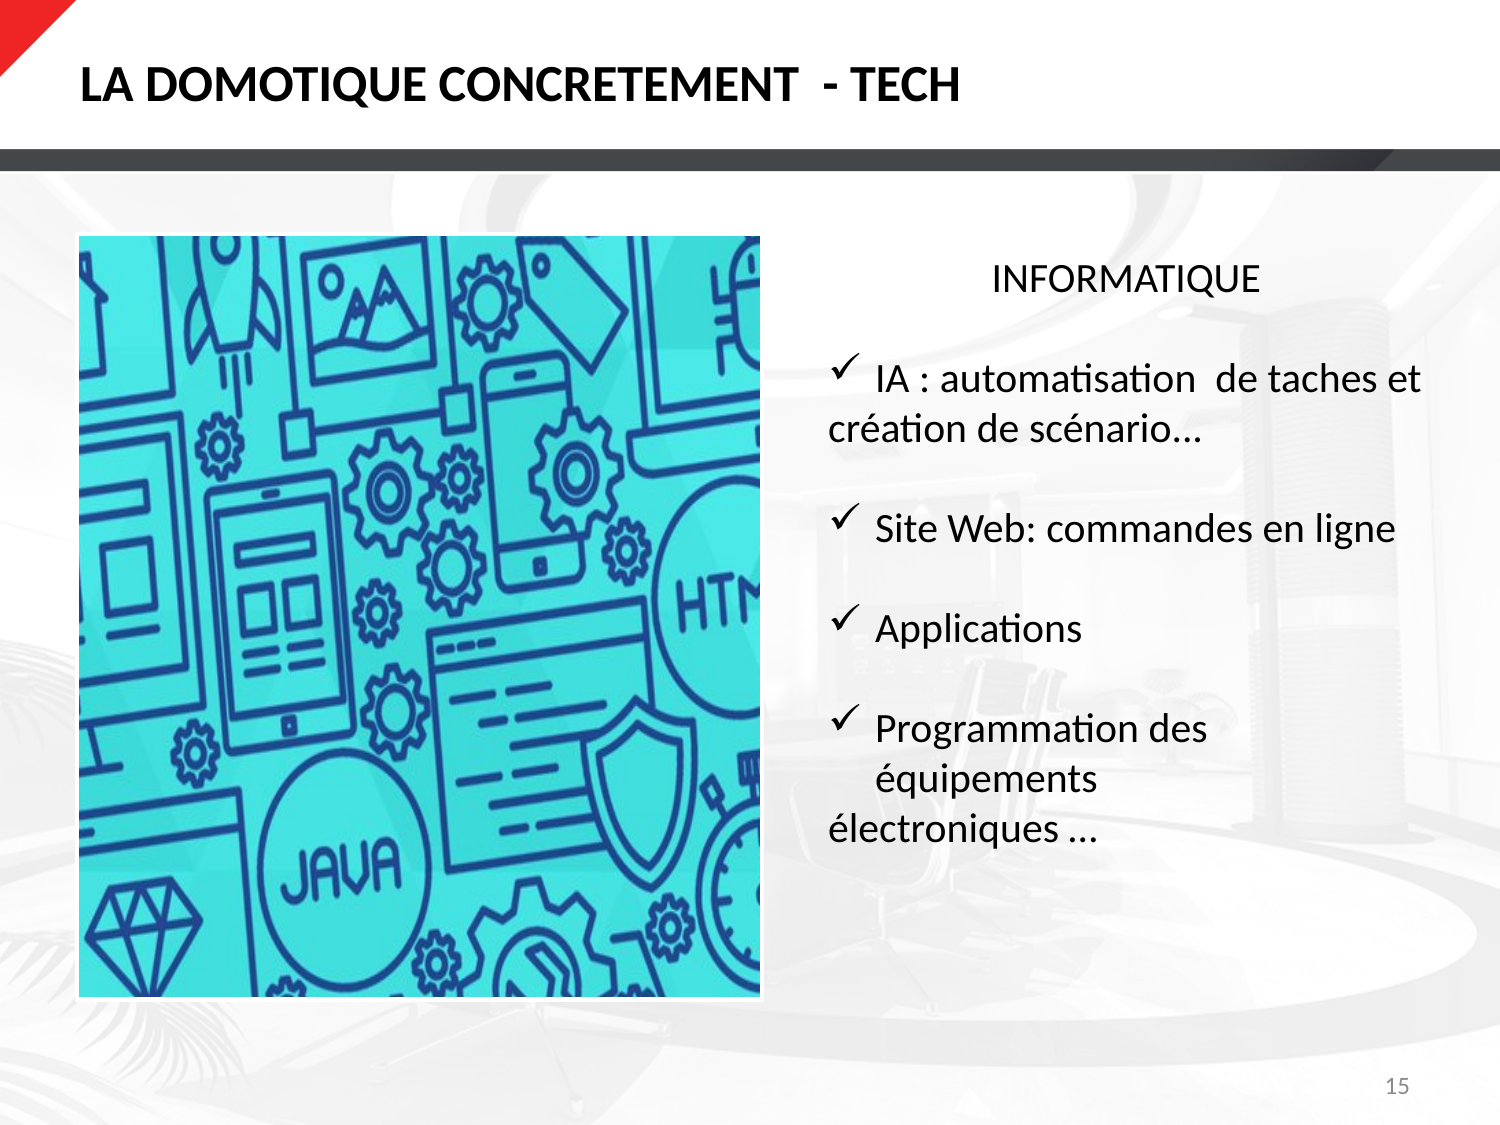

# LA DOMOTIQUE CONCRETEMENT  - TECH

INFORMATIQUE

IA : automatisation  de taches et
création de scénario...

Site Web: commandes en ligne

Applications

Programmation des équipements
électroniques …

15